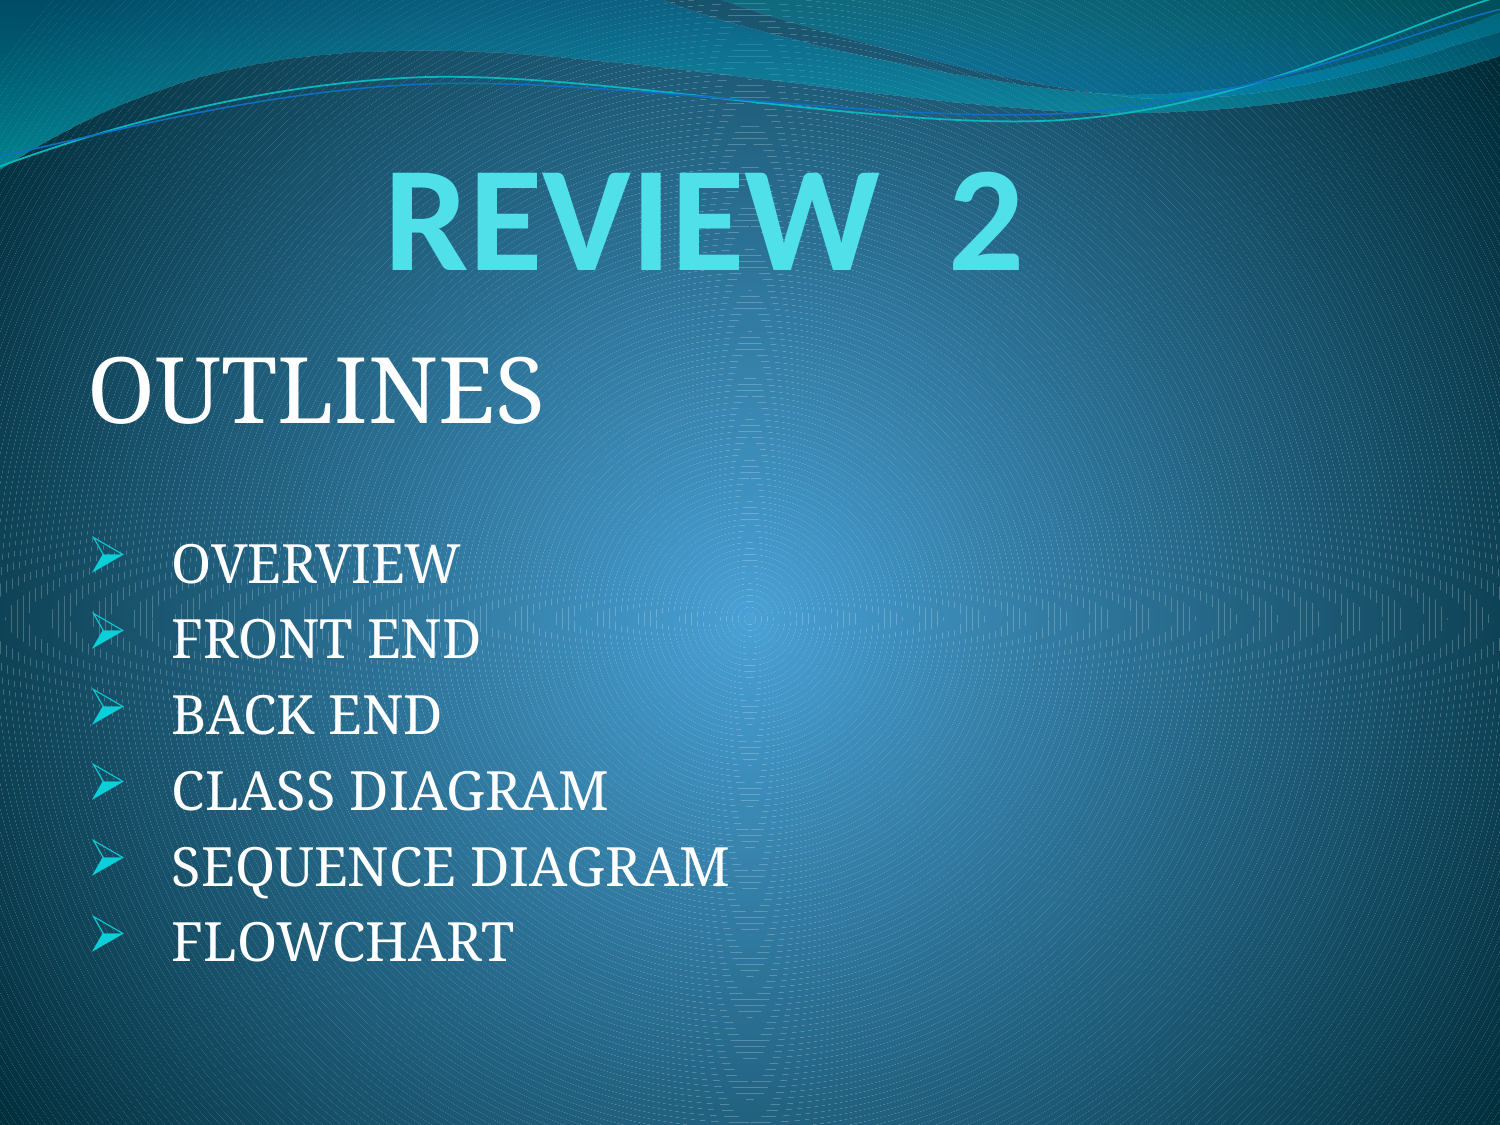

# REVIEW  2
OUTLINES

OVERVIEW
FRONT END
BACK END
CLASS DIAGRAM
SEQUENCE DIAGRAM
FLOWCHART